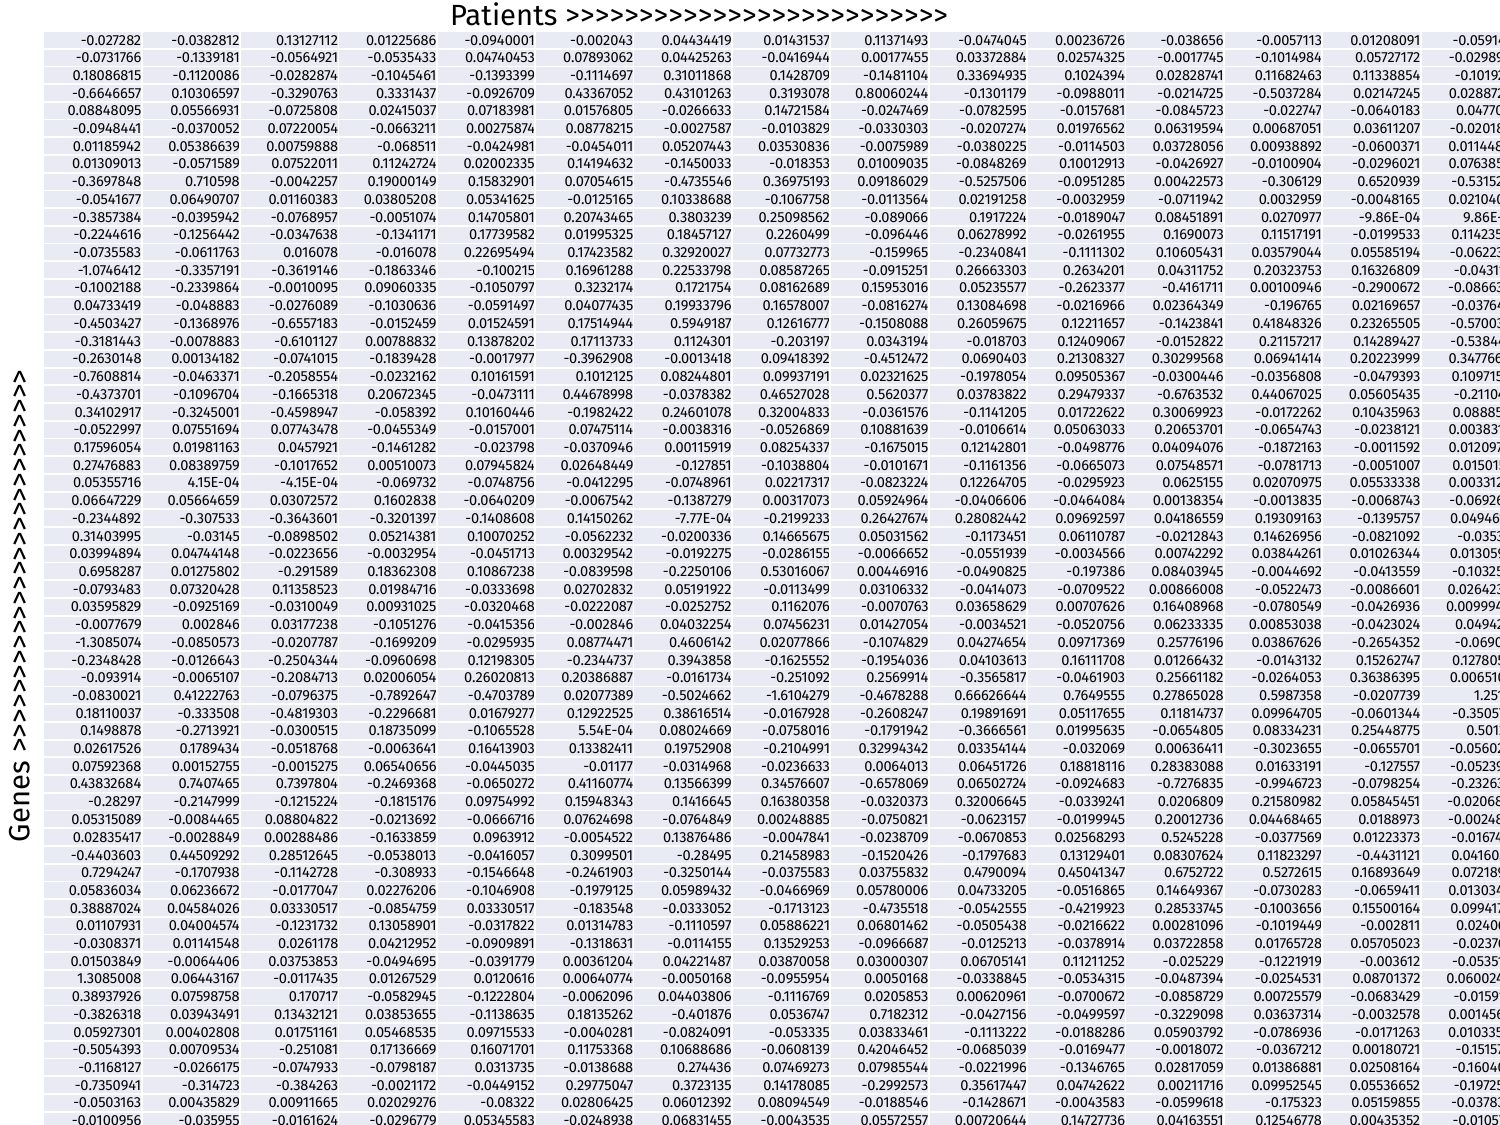

Patients >>>>>>>>>>>>>>>>>>>>>>>>>>
| -0.027282 | -0.0382812 | 0.13127112 | 0.01225686 | -0.0940001 | -0.002043 | 0.04434419 | 0.01431537 | 0.11371493 | -0.0474045 | 0.00236726 | -0.038656 | -0.0057113 | 0.01208091 | -0.0591419 |
| --- | --- | --- | --- | --- | --- | --- | --- | --- | --- | --- | --- | --- | --- | --- |
| -0.0731766 | -0.1339181 | -0.0564921 | -0.0535433 | 0.04740453 | 0.07893062 | 0.04425263 | -0.0416944 | 0.00177455 | 0.03372884 | 0.02574325 | -0.0017745 | -0.1014984 | 0.05727172 | -0.0298965 |
| 0.18086815 | -0.1120086 | -0.0282874 | -0.1045461 | -0.1393399 | -0.1114697 | 0.31011868 | 0.1428709 | -0.1481104 | 0.33694935 | 0.1024394 | 0.02828741 | 0.11682463 | 0.11338854 | -0.1019216 |
| -0.6646657 | 0.10306597 | -0.3290763 | 0.3331437 | -0.0926709 | 0.43367052 | 0.43101263 | 0.3193078 | 0.80060244 | -0.1301179 | -0.0988011 | -0.0214725 | -0.5037284 | 0.02147245 | 0.02887201 |
| 0.08848095 | 0.05566931 | -0.0725808 | 0.02415037 | 0.07183981 | 0.01576805 | -0.0266633 | 0.14721584 | -0.0247469 | -0.0782595 | -0.0157681 | -0.0845723 | -0.022747 | -0.0640183 | 0.0477066 |
| -0.0948441 | -0.0370052 | 0.07220054 | -0.0663211 | 0.00275874 | 0.08778215 | -0.0027587 | -0.0103829 | -0.0330303 | -0.0207274 | 0.01976562 | 0.06319594 | 0.00687051 | 0.03611207 | -0.0201895 |
| 0.01185942 | 0.05386639 | 0.00759888 | -0.068511 | -0.0424981 | -0.0454011 | 0.05207443 | 0.03530836 | -0.0075989 | -0.0380225 | -0.0114503 | 0.03728056 | 0.00938892 | -0.0600371 | 0.01144886 |
| 0.01309013 | -0.0571589 | 0.07522011 | 0.11242724 | 0.02002335 | 0.14194632 | -0.1450033 | -0.018353 | 0.01009035 | -0.0848269 | 0.10012913 | -0.0426927 | -0.0100904 | -0.0296021 | 0.07638598 |
| -0.3697848 | 0.710598 | -0.0042257 | 0.19000149 | 0.15832901 | 0.07054615 | -0.4735546 | 0.36975193 | 0.09186029 | -0.5257506 | -0.0951285 | 0.00422573 | -0.306129 | 0.6520939 | -0.5315285 |
| -0.0541677 | 0.06490707 | 0.01160383 | 0.03805208 | 0.05341625 | -0.0125165 | 0.10338688 | -0.1067758 | -0.0113564 | 0.02191258 | -0.0032959 | -0.0711942 | 0.0032959 | -0.0048165 | 0.02104092 |
| -0.3857384 | -0.0395942 | -0.0768957 | -0.0051074 | 0.14705801 | 0.20743465 | 0.3803239 | 0.25098562 | -0.089066 | 0.1917224 | -0.0189047 | 0.08451891 | 0.0270977 | -9.86E-04 | 9.86E-04 |
| -0.2244616 | -0.1256442 | -0.0347638 | -0.1341171 | 0.17739582 | 0.01995325 | 0.18457127 | 0.2260499 | -0.096446 | 0.06278992 | -0.0261955 | 0.1690073 | 0.11517191 | -0.0199533 | 0.11423588 |
| -0.0735583 | -0.0611763 | 0.016078 | -0.016078 | 0.22695494 | 0.17423582 | 0.32920027 | 0.07732773 | -0.159965 | -0.2340841 | -0.1111302 | 0.10605431 | 0.03579044 | 0.05585194 | -0.0622349 |
| -1.0746412 | -0.3357191 | -0.3619146 | -0.1863346 | -0.100215 | 0.16961288 | 0.22533798 | 0.08587265 | -0.0915251 | 0.26663303 | 0.2634201 | 0.04311752 | 0.20323753 | 0.16326809 | -0.0431175 |
| -0.1002188 | -0.2339864 | -0.0010095 | 0.09060335 | -0.1050797 | 0.3232174 | 0.1721754 | 0.08162689 | 0.15953016 | 0.05235577 | -0.2623377 | -0.4161711 | 0.00100946 | -0.2900672 | -0.0866385 |
| 0.04733419 | -0.048883 | -0.0276089 | -0.1030636 | -0.0591497 | 0.04077435 | 0.19933796 | 0.16578007 | -0.0816274 | 0.13084698 | -0.0216966 | 0.02364349 | -0.196765 | 0.02169657 | -0.0376401 |
| -0.4503427 | -0.1368976 | -0.6557183 | -0.0152459 | 0.01524591 | 0.17514944 | 0.5949187 | 0.12616777 | -0.1508088 | 0.26059675 | 0.12211657 | -0.1423841 | 0.41848326 | 0.23265505 | -0.5700355 |
| -0.3181443 | -0.0078883 | -0.6101127 | 0.00788832 | 0.13878202 | 0.17113733 | 0.1124301 | -0.203197 | 0.0343194 | -0.018703 | 0.12409067 | -0.0152822 | 0.21157217 | 0.14289427 | -0.5384431 |
| -0.2630148 | 0.00134182 | -0.0741015 | -0.1839428 | -0.0017977 | -0.3962908 | -0.0013418 | 0.09418392 | -0.4512472 | 0.0690403 | 0.21308327 | 0.30299568 | 0.06941414 | 0.20223999 | 0.34776688 |
| -0.7608814 | -0.0463371 | -0.2058554 | -0.0232162 | 0.10161591 | 0.1012125 | 0.08244801 | 0.09937191 | 0.02321625 | -0.1978054 | 0.09505367 | -0.0300446 | -0.0356808 | -0.0479393 | 0.10971546 |
| -0.4373701 | -0.1096704 | -0.1665318 | 0.20672345 | -0.0473111 | 0.44678998 | -0.0378382 | 0.46527028 | 0.5620377 | 0.03783822 | 0.29479337 | -0.6763532 | 0.44067025 | 0.05605435 | -0.2110441 |
| 0.34102917 | -0.3245001 | -0.4598947 | -0.058392 | 0.10160446 | -0.1982422 | 0.24601078 | 0.32004833 | -0.0361576 | -0.1141205 | 0.01722622 | 0.30069923 | -0.0172262 | 0.10435963 | 0.0888586 |
| -0.0522997 | 0.07551694 | 0.07743478 | -0.0455349 | -0.0157001 | 0.07475114 | -0.0038316 | -0.0526869 | 0.10881639 | -0.0106614 | 0.05063033 | 0.20653701 | -0.0654743 | -0.0238121 | 0.00383163 |
| 0.17596054 | 0.01981163 | 0.0457921 | -0.1461282 | -0.023798 | -0.0370946 | 0.00115919 | 0.08254337 | -0.1675015 | 0.12142801 | -0.0498776 | 0.04094076 | -0.1872163 | -0.0011592 | 0.01209784 |
| 0.27476883 | 0.08389759 | -0.1017652 | 0.00510073 | 0.07945824 | 0.02648449 | -0.127851 | -0.1038804 | -0.0101671 | -0.1161356 | -0.0665073 | 0.07548571 | -0.0781713 | -0.0051007 | 0.01501513 |
| 0.05355716 | 4.15E-04 | -4.15E-04 | -0.069732 | -0.0748756 | -0.0412295 | -0.0748961 | 0.02217317 | -0.0823224 | 0.12264705 | -0.0295923 | 0.0625155 | 0.02070975 | 0.05533338 | 0.00331283 |
| 0.06647229 | 0.05664659 | 0.03072572 | 0.1602838 | -0.0640209 | -0.0067542 | -0.1387279 | 0.00317073 | 0.05924964 | -0.0406606 | -0.0464084 | 0.00138354 | -0.0013835 | -0.0068743 | -0.0692699 |
| -0.2344892 | -0.307533 | -0.3643601 | -0.3201397 | -0.1408608 | 0.14150262 | -7.77E-04 | -0.2199233 | 0.26427674 | 0.28082442 | 0.09692597 | 0.04186559 | 0.19309163 | -0.1395757 | 0.04946113 |
| 0.31403995 | -0.03145 | -0.0898502 | 0.05214381 | 0.10070252 | -0.0562232 | -0.0200336 | 0.14665675 | 0.05031562 | -0.1173451 | 0.06110787 | -0.0212843 | 0.14626956 | -0.0821092 | -0.035342 |
| 0.03994894 | 0.04744148 | -0.0223656 | -0.0032954 | -0.0451713 | 0.00329542 | -0.0192275 | -0.0286155 | -0.0066652 | -0.0551939 | -0.0034566 | 0.00742292 | 0.03844261 | 0.01026344 | 0.01305914 |
| 0.6958287 | 0.01275802 | -0.291589 | 0.18362308 | 0.10867238 | -0.0839598 | -0.2250106 | 0.53016067 | 0.00446916 | -0.0490825 | -0.197386 | 0.08403945 | -0.0044692 | -0.0413559 | -0.1032503 |
| -0.0793483 | 0.07320428 | 0.11358523 | 0.01984716 | -0.0333698 | 0.02702832 | 0.05191922 | -0.0113499 | 0.03106332 | -0.0414073 | -0.0709522 | 0.00866008 | -0.0522473 | -0.0086601 | 0.02642369 |
| 0.03595829 | -0.0925169 | -0.0310049 | 0.00931025 | -0.0320468 | -0.0222087 | -0.0252752 | 0.1162076 | -0.0070763 | 0.03658629 | 0.00707626 | 0.16408968 | -0.0780549 | -0.0426936 | 0.00999498 |
| -0.0077679 | 0.002846 | 0.03177238 | -0.1051276 | -0.0415356 | -0.002846 | 0.04032254 | 0.07456231 | 0.01427054 | -0.0034521 | -0.0520756 | 0.06233335 | 0.00853038 | -0.0423024 | 0.0494225 |
| -1.3085074 | -0.0850573 | -0.0207787 | -0.1699209 | -0.0295935 | 0.08774471 | 0.4606142 | 0.02077866 | -0.1074829 | 0.04274654 | 0.09717369 | 0.25776196 | 0.03867626 | -0.2654352 | -0.069088 |
| -0.2348428 | -0.0126643 | -0.2504344 | -0.0960698 | 0.12198305 | -0.2344737 | 0.3943858 | -0.1625552 | -0.1954036 | 0.04103613 | 0.16111708 | 0.01266432 | -0.0143132 | 0.15262747 | 0.12780523 |
| -0.093914 | -0.0065107 | -0.2084713 | 0.02006054 | 0.26020813 | 0.20386887 | -0.0161734 | -0.251092 | 0.2569914 | -0.3565817 | -0.0461903 | 0.25661182 | -0.0264053 | 0.36386395 | 0.00651073 |
| -0.0830021 | 0.41222763 | -0.0796375 | -0.7892647 | -0.4703789 | 0.02077389 | -0.5024662 | -1.6104279 | -0.4678288 | 0.66626644 | 0.7649555 | 0.27865028 | 0.5987358 | -0.0207739 | 1.25138 |
| 0.18110037 | -0.333508 | -0.4819303 | -0.2296681 | 0.01679277 | 0.12922525 | 0.38616514 | -0.0167928 | -0.2608247 | 0.19891691 | 0.05117655 | 0.11814737 | 0.09964705 | -0.0601344 | -0.3505712 |
| 0.1498878 | -0.2713921 | -0.0300515 | 0.18735099 | -0.1065528 | 5.54E-04 | 0.08024669 | -0.0758016 | -0.1791942 | -0.3666561 | 0.01995635 | -0.0654805 | 0.08334231 | 0.25448775 | 0.501271 |
| 0.02617526 | 0.1789434 | -0.0518768 | -0.0063641 | 0.16413903 | 0.13382411 | 0.19752908 | -0.2104991 | 0.32994342 | 0.03354144 | -0.032069 | 0.00636411 | -0.3023655 | -0.0655701 | -0.0560243 |
| 0.07592368 | 0.00152755 | -0.0015275 | 0.06540656 | -0.0445035 | -0.01177 | -0.0314968 | -0.0236633 | 0.0064013 | 0.06451726 | 0.18818116 | 0.28383088 | 0.01633191 | -0.127557 | -0.0523965 |
| 0.43832684 | 0.7407465 | 0.7397804 | -0.2469368 | -0.0650272 | 0.41160774 | 0.13566399 | 0.34576607 | -0.6578069 | 0.06502724 | -0.0924683 | -0.7276835 | -0.9946723 | -0.0798254 | -0.2326355 |
| -0.28297 | -0.2147999 | -0.1215224 | -0.1815176 | 0.09754992 | 0.15948343 | 0.1416645 | 0.16380358 | -0.0320373 | 0.32006645 | -0.0339241 | 0.0206809 | 0.21580982 | 0.05845451 | -0.0206809 |
| 0.05315089 | -0.0084465 | 0.08804822 | -0.0213692 | -0.0666716 | 0.07624698 | -0.0764849 | 0.00248885 | -0.0750821 | -0.0623157 | -0.0199945 | 0.20012736 | 0.04468465 | 0.0188973 | -0.0024889 |
| 0.02835417 | -0.0028849 | 0.00288486 | -0.1633859 | 0.0963912 | -0.0054522 | 0.13876486 | -0.0047841 | -0.0238709 | -0.0670853 | 0.02568293 | 0.5245228 | -0.0377569 | 0.01223373 | -0.0167408 |
| -0.4403603 | 0.44509292 | 0.28512645 | -0.0538013 | -0.0416057 | 0.3099501 | -0.28495 | 0.21458983 | -0.1520426 | -0.1797683 | 0.13129401 | 0.08307624 | 0.11823297 | -0.4431121 | 0.04160571 |
| 0.7294247 | -0.1707938 | -0.1142728 | -0.308933 | -0.1546648 | -0.2461903 | -0.3250144 | -0.0375583 | 0.03755832 | 0.4790094 | 0.45041347 | 0.6752722 | 0.5272615 | 0.16893649 | 0.07218957 |
| 0.05836034 | 0.06236672 | -0.0177047 | 0.02276206 | -0.1046908 | -0.1979125 | 0.05989432 | -0.0466969 | 0.05780006 | 0.04733205 | -0.0516865 | 0.14649367 | -0.0730283 | -0.0659411 | 0.01303458 |
| 0.38887024 | 0.04584026 | 0.03330517 | -0.0854759 | 0.03330517 | -0.183548 | -0.0333052 | -0.1713123 | -0.4735518 | -0.0542555 | -0.4219923 | 0.28533745 | -0.1003656 | 0.15500164 | 0.09941769 |
| 0.01107931 | 0.04004574 | -0.1231732 | 0.13058901 | -0.0317822 | 0.01314783 | -0.1110597 | 0.05886221 | 0.06801462 | -0.0505438 | -0.0216622 | 0.00281096 | -0.1019449 | -0.002811 | 0.0240674 |
| -0.0308371 | 0.01141548 | 0.0261178 | 0.04212952 | -0.0909891 | -0.1318631 | -0.0114155 | 0.13529253 | -0.0966687 | -0.0125213 | -0.0378914 | 0.03722858 | 0.01765728 | 0.05705023 | -0.0237675 |
| 0.01503849 | -0.0064406 | 0.03753853 | -0.0494695 | -0.0391779 | 0.00361204 | 0.04221487 | 0.03870058 | 0.03000307 | 0.06705141 | 0.11211252 | -0.025229 | -0.1221919 | -0.003612 | -0.0535159 |
| 1.3085008 | 0.06443167 | -0.0117435 | 0.01267529 | 0.0120616 | 0.00640774 | -0.0050168 | -0.0955954 | 0.0050168 | -0.0338845 | -0.0534315 | -0.0487394 | -0.0254531 | 0.08701372 | 0.06002426 |
| 0.38937926 | 0.07598758 | 0.170717 | -0.0582945 | -0.1222804 | -0.0062096 | 0.04403806 | -0.1116769 | 0.0205853 | 0.00620961 | -0.0700672 | -0.0858729 | 0.00725579 | -0.0683429 | -0.0159147 |
| -0.3826318 | 0.03943491 | 0.13432121 | 0.03853655 | -0.1138635 | 0.18135262 | -0.401876 | 0.0536747 | 0.7182312 | -0.0427156 | -0.0499597 | -0.3229098 | 0.03637314 | -0.0032578 | 0.00145626 |
| 0.05927301 | 0.00402808 | 0.01751161 | 0.05468535 | 0.09715533 | -0.0040281 | -0.0824091 | -0.053335 | 0.03833461 | -0.1113222 | -0.0188286 | 0.05903792 | -0.0786936 | -0.0171263 | 0.01033568 |
| -0.5054393 | 0.00709534 | -0.251081 | 0.17136669 | 0.16071701 | 0.11753368 | 0.10688686 | -0.0608139 | 0.42046452 | -0.0685039 | -0.0169477 | -0.0018072 | -0.0367212 | 0.00180721 | -0.1515794 |
| -0.1168127 | -0.0266175 | -0.0747933 | -0.0798187 | 0.0313735 | -0.0138688 | 0.274436 | 0.07469273 | 0.07985544 | -0.0221996 | -0.1346765 | 0.02817059 | 0.01386881 | 0.02508164 | -0.1604075 |
| -0.7350941 | -0.314723 | -0.384263 | -0.0021172 | -0.0449152 | 0.29775047 | 0.3723135 | 0.14178085 | -0.2992573 | 0.35617447 | 0.04742622 | 0.00211716 | 0.09952545 | 0.05536652 | -0.1972599 |
| -0.0503163 | 0.00435829 | 0.00911665 | 0.02029276 | -0.08322 | 0.02806425 | 0.06012392 | 0.08094549 | -0.0188546 | -0.1428671 | -0.0043583 | -0.0599618 | -0.175323 | 0.05159855 | -0.0378323 |
| -0.0100956 | -0.035955 | -0.0161624 | -0.0296779 | 0.05345583 | -0.0248938 | 0.06831455 | -0.0043535 | 0.05572557 | 0.00720644 | 0.14727736 | 0.04163551 | 0.12546778 | 0.00435352 | -0.0105772 |
| 0.23372889 | -0.0079441 | -0.0194922 | 0.00254917 | 0.05711651 | -0.0227718 | 0.12846994 | 0.03369093 | -0.1561141 | -0.0025492 | 0.04324961 | 0.01972246 | 0.14972973 | -0.0514069 | -0.0420122 |
| 0.22440577 | 0.01065397 | -0.2026858 | -0.0535693 | 0.17621946 | -0.0236945 | -0.010654 | -0.0636973 | -0.1638513 | 0.0272193 | 0.05409479 | 0.20259237 | 0.07078791 | 0.28990698 | -0.0381122 |
| 0.14336348 | 0.04193735 | -0.228868 | 0.00553465 | 0.11195993 | -0.0055346 | -0.0448184 | 0.19341707 | -0.2970023 | 0.04675436 | -0.056314 | -0.0123725 | 0.3214984 | 0.29299212 | -0.0995202 |
| -0.2099328 | -0.0874019 | -0.1622014 | 0.01134539 | 0.11118269 | -0.1852479 | 0.03641844 | -0.0046201 | 0.10503054 | -0.1147895 | 0.00241995 | -0.0024199 | 0.19977522 | 0.05382872 | -0.2441821 |
| -0.0777283 | -0.1258459 | -0.2248306 | 0.0293932 | -0.1599407 | 0.1057806 | 0.61875725 | 0.6733484 | -0.0293932 | 0.74503803 | 0.42073536 | -0.1690941 | 0.43499756 | 0.2505045 | -0.3689928 |
| -1.2393131 | -0.2679071 | -0.8424912 | 0.43906975 | 0.2154417 | 0.32578373 | 0.83918 | -0.1519814 | 0.5304127 | 0.1783123 | 0.24772453 | -0.5790577 | 0.15198135 | -0.2538748 | -0.4088516 |
| 0.02223444 | 0.09233809 | -0.0163121 | 0.00596762 | -0.1421561 | -0.0096126 | -0.0561676 | 0.01503658 | -0.0476866 | 0.04508638 | -0.0149069 | 0.07794809 | -0.017633 | 0.17930794 | -0.0059676 |
| 0.00470924 | 0.02578735 | 0.02257967 | -0.0313578 | 0.01380062 | -0.0213289 | -0.0047092 | 0.08416796 | -0.0483494 | 0.13882732 | -0.0444298 | -0.090404 | 0.03692627 | -0.0733905 | 0.01619768 |
| -0.521184 | -0.1774178 | 0.00485992 | 0.3256626 | -0.0048599 | -0.1573267 | 0.80751324 | 0.49374866 | -0.0099926 | 0.7304516 | -0.062645 | 0.38009167 | 0.66250896 | 0.27084827 | -0.0517988 |
| -0.6186819 | 0.01845551 | -0.0965748 | 0.54906845 | -0.0662756 | -0.0184555 | 0.31175518 | 0.04073906 | 0.611887 | 0.45847988 | -0.107935 | 0.10294056 | 0.49876976 | -0.0545578 | -0.2412949 |
| -0.3419597 | -0.0441473 | -0.0927427 | 0.26438832 | 0.10893035 | 0.08806157 | -0.2691367 | 0.0658977 | 0.28662372 | -0.0063899 | 0.0841229 | -0.0207484 | 0.00638986 | -0.2614243 | 0.02586961 |
| -0.8411889 | -0.3112607 | -0.7107253 | 0.3056388 | -0.1847043 | 0.25147772 | 0.17002058 | 0.26026106 | 0.20759058 | 0.07217646 | 0.17318296 | -0.1051154 | 0.38772726 | -0.5674434 | -0.0721765 |
| -0.1343901 | 0.01511836 | -0.0151184 | -0.1012032 | 0.03308415 | 0.08362651 | -0.0729573 | -0.0668156 | 0.0547092 | -0.124882 | -0.2583597 | 0.11622644 | 0.02885652 | -0.0622051 | 0.02723956 |
| -0.4372757 | -0.3269227 | -0.3569276 | 0.13583875 | -0.0454395 | 0.13322854 | 0.11256146 | 0.0779345 | 0.04065299 | 0.06719756 | 0.15174317 | -0.2838271 | 0.18345094 | -0.1303637 | -0.040653 |
| -2.7494874 | -0.0515742 | 0.5311742 | 0.05157423 | -0.5812316 | -1.2776818 | 0.98049784 | 0.57061243 | -0.3847175 | 0.9134507 | -0.1715369 | 0.35502672 | 0.35502672 | 0.09306765 | -0.5258527 |
| -2.6839848 | -0.0628033 | 0.6884308 | 0.1387825 | -0.3876152 | -0.9918709 | 0.90886974 | 0.6366472 | -0.3897934 | 0.9620085 | -0.0209026 | 0.34522915 | 0.7261162 | 0.02090263 | -0.5384359 |
| -0.2227774 | 0.37563038 | 0.08576012 | -0.3817825 | 0.3871565 | 0.13676071 | 0.64200115 | 0.9243994 | -0.0279293 | -0.1102867 | -0.0393486 | 0.7132473 | -0.0279293 | -0.0279293 | 0.02792931 |
| 1.5525432 | 0.6713834 | -0.6116738 | 1.2818198 | 0.48755312 | 0.6222663 | -0.575233 | -0.5244975 | 0.7875581 | -0.286345 | -0.3388753 | 0.17737722 | -0.3184648 | -0.1773772 | -0.1840882 |
| 0.08991003 | 0.07122707 | -0.057941 | 0.15947533 | 0.03797722 | 0.1275382 | 9.82E-05 | -0.0431581 | 0.18434668 | -0.1590343 | -0.0021195 | -0.0023808 | 0.16629362 | -0.0987887 | -9.82E-05 |
| 1.431293 | 0.03266954 | -0.0924888 | 0.17551184 | 0.14299726 | 0.00425148 | 0.03375101 | -0.0286317 | -0.1696725 | -0.1158867 | -0.0889754 | 0.00142527 | -0.0929923 | -0.0792055 | -0.0014253 |
| -0.0558085 | -0.0441709 | 0.014081 | 0.01092958 | -0.0010681 | 0.0343976 | 0.00196314 | -0.0840626 | -0.0676513 | -0.0573945 | 0.02305508 | 0.00106812 | -0.0367961 | -0.0595841 | 0.02186346 |
| 0.05958223 | -0.0266643 | 0.03099203 | 0.00699377 | 0.0026226 | 0.00485754 | -0.0789709 | 0.00182438 | -0.0018244 | -0.0494952 | 0.04778099 | -0.1316638 | 0.04216528 | -0.0686374 | -0.0675521 |
| 0.77714515 | -0.0035303 | -0.0883315 | 0.06941581 | -0.0157974 | 0.1177547 | -0.2400086 | -0.0339472 | 0.03676534 | -0.080363 | 0.00353026 | -0.1219265 | 0.10738063 | -0.1697681 | 0.14246106 |
| -0.0157688 | -0.1007774 | -0.0371449 | -0.0692165 | 0.03064704 | -0.0815928 | 0.13684869 | 0.11582542 | -0.1235826 | 0.0198977 | -0.0409391 | 0.09388232 | 0.25727963 | 0.01576877 | 0.02141023 |
| 5.67E-05 | 0.00685072 | -0.0341692 | 0.04984283 | 0.02336597 | -0.0137863 | 0.21699572 | -5.67E-05 | -0.0288382 | -0.0921402 | -0.0743642 | 0.0931983 | -0.0295801 | -0.0838351 | 0.00380373 |
| -0.0943275 | 0.02192116 | -0.0867677 | -0.0531712 | -0.0070949 | 0.09364462 | -0.0224338 | -0.0930219 | -0.0069141 | -0.0419621 | 0.03633547 | 0.07989502 | 0.00691414 | 0.06511211 | 0.06291628 |
| 0.15966606 | -0.0850277 | -0.5269461 | -0.0254354 | -0.1809902 | 0.5240307 | 0.29651833 | 0.03781986 | -0.0660658 | 0.21056461 | 0.45349503 | -0.1656351 | 0.30668163 | 0.02543545 | -0.045166 |
Genes >>>>>>>>>>>>>>>>>>>>>>>>>>